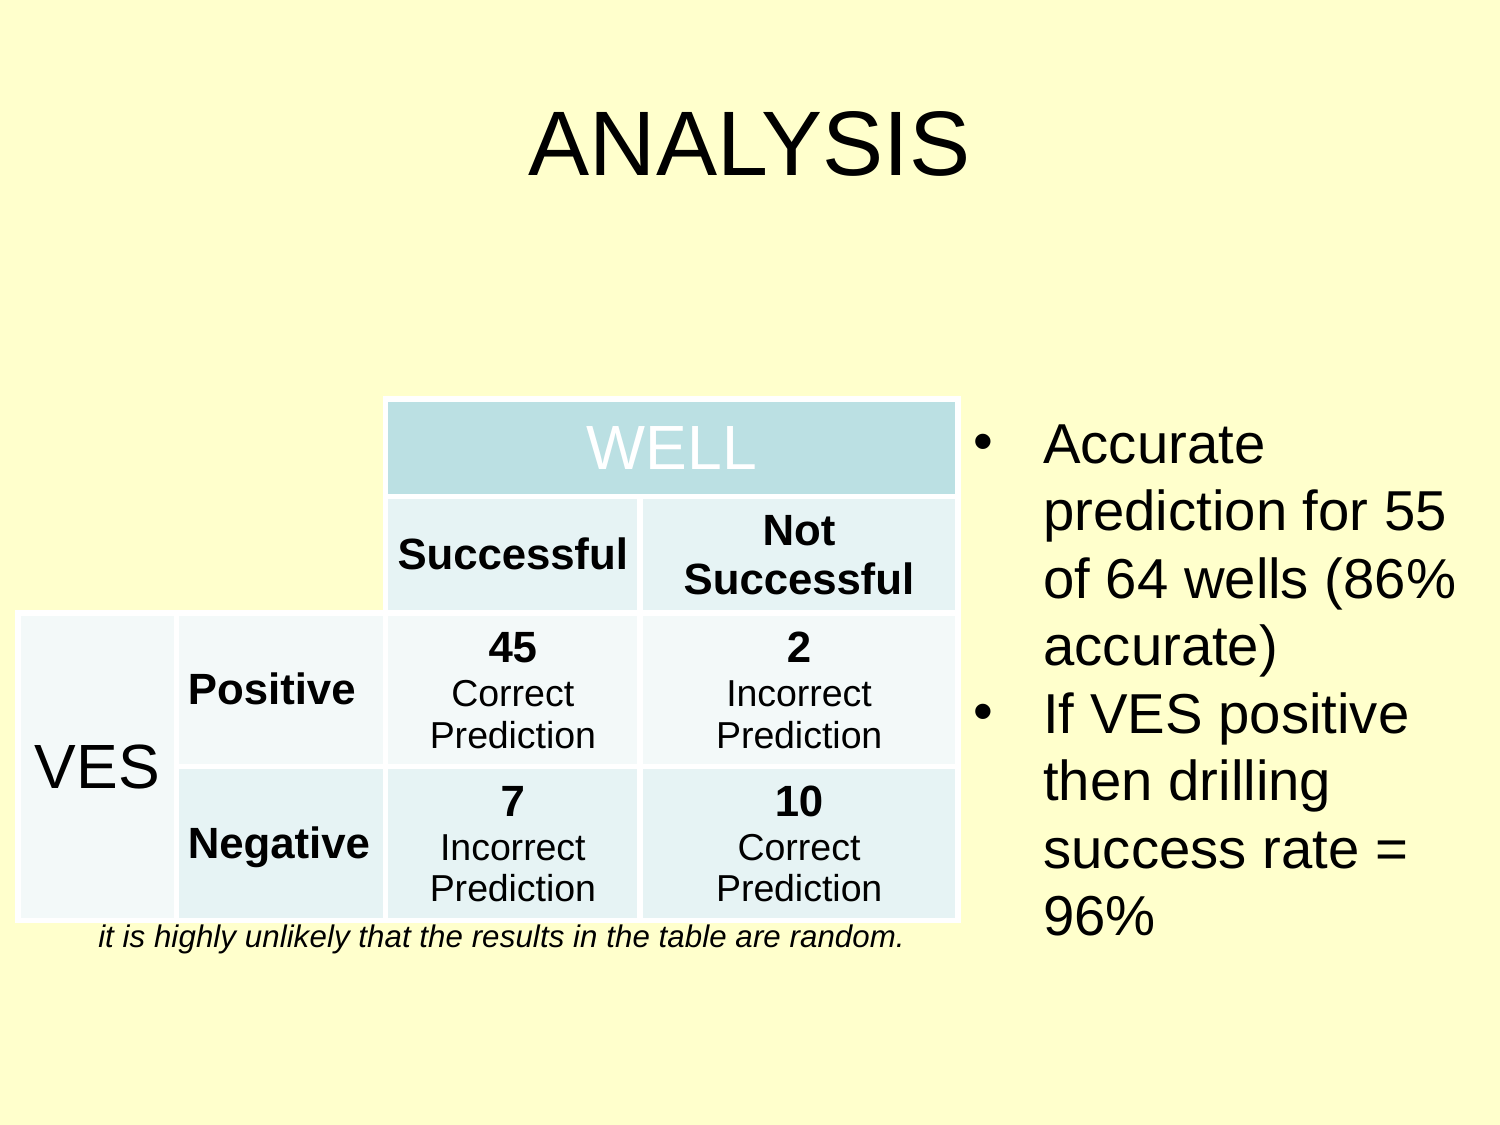

# ANALYSIS
|  |  | WELL |  |
| --- | --- | --- | --- |
|  |  | Successful | Not Successful |
| VES | Positive | 45 Correct Prediction | 2 Incorrect Prediction |
|  | Negative | 7 Incorrect Prediction | 10 Correct Prediction |
Accurate prediction for 55 of 64 wells (86% accurate)
If VES positive then drilling success rate = 96%
Chi-square value of 24.4 with 1 degree of freedom indicates it is highly unlikely that the results in the table are random.